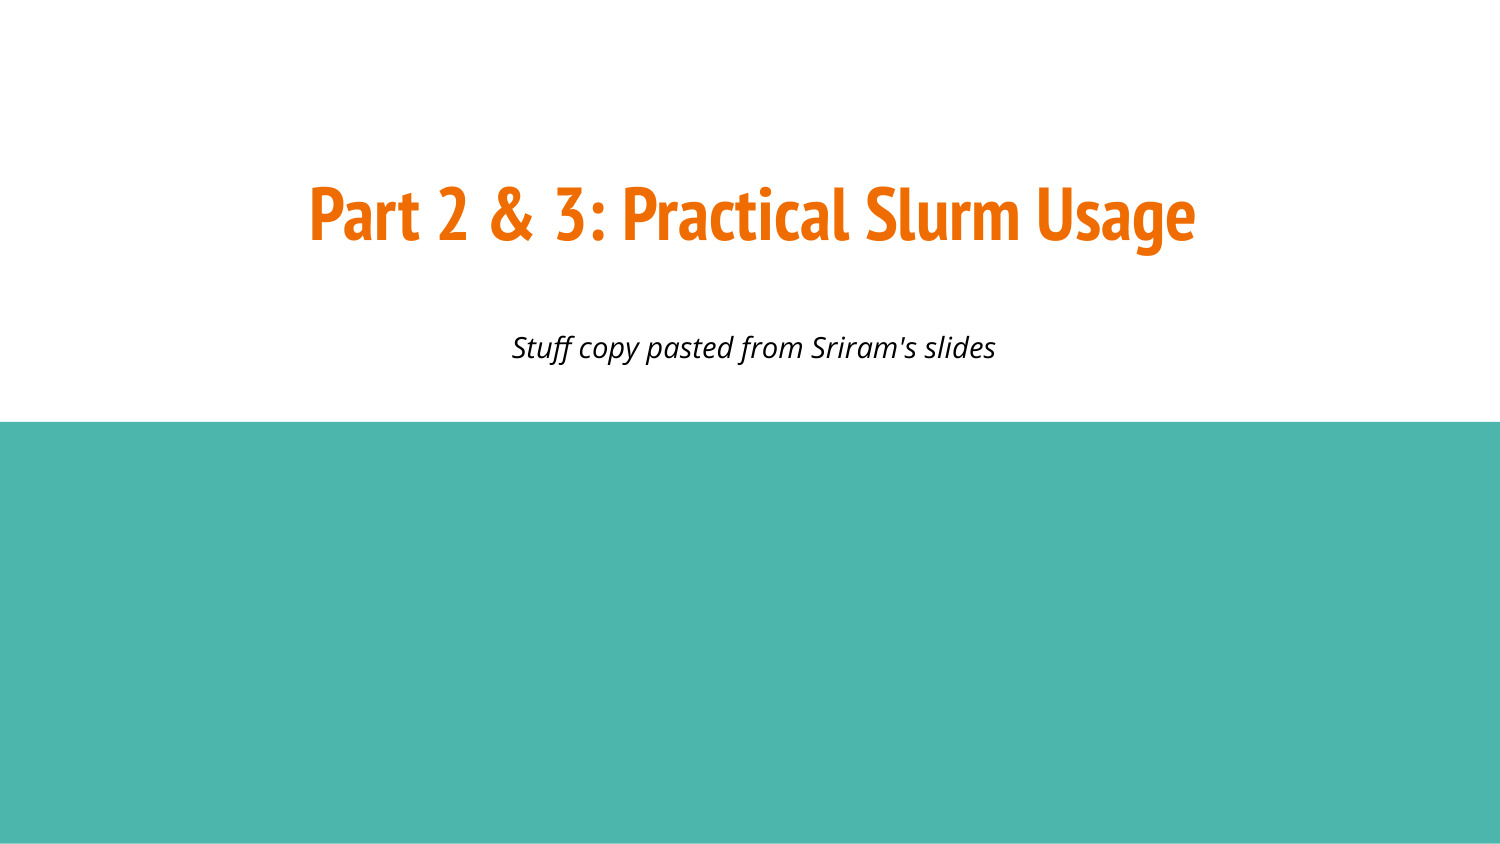

# Part 2 & 3: Practical Slurm Usage
Stuff copy pasted from Sriram's slides